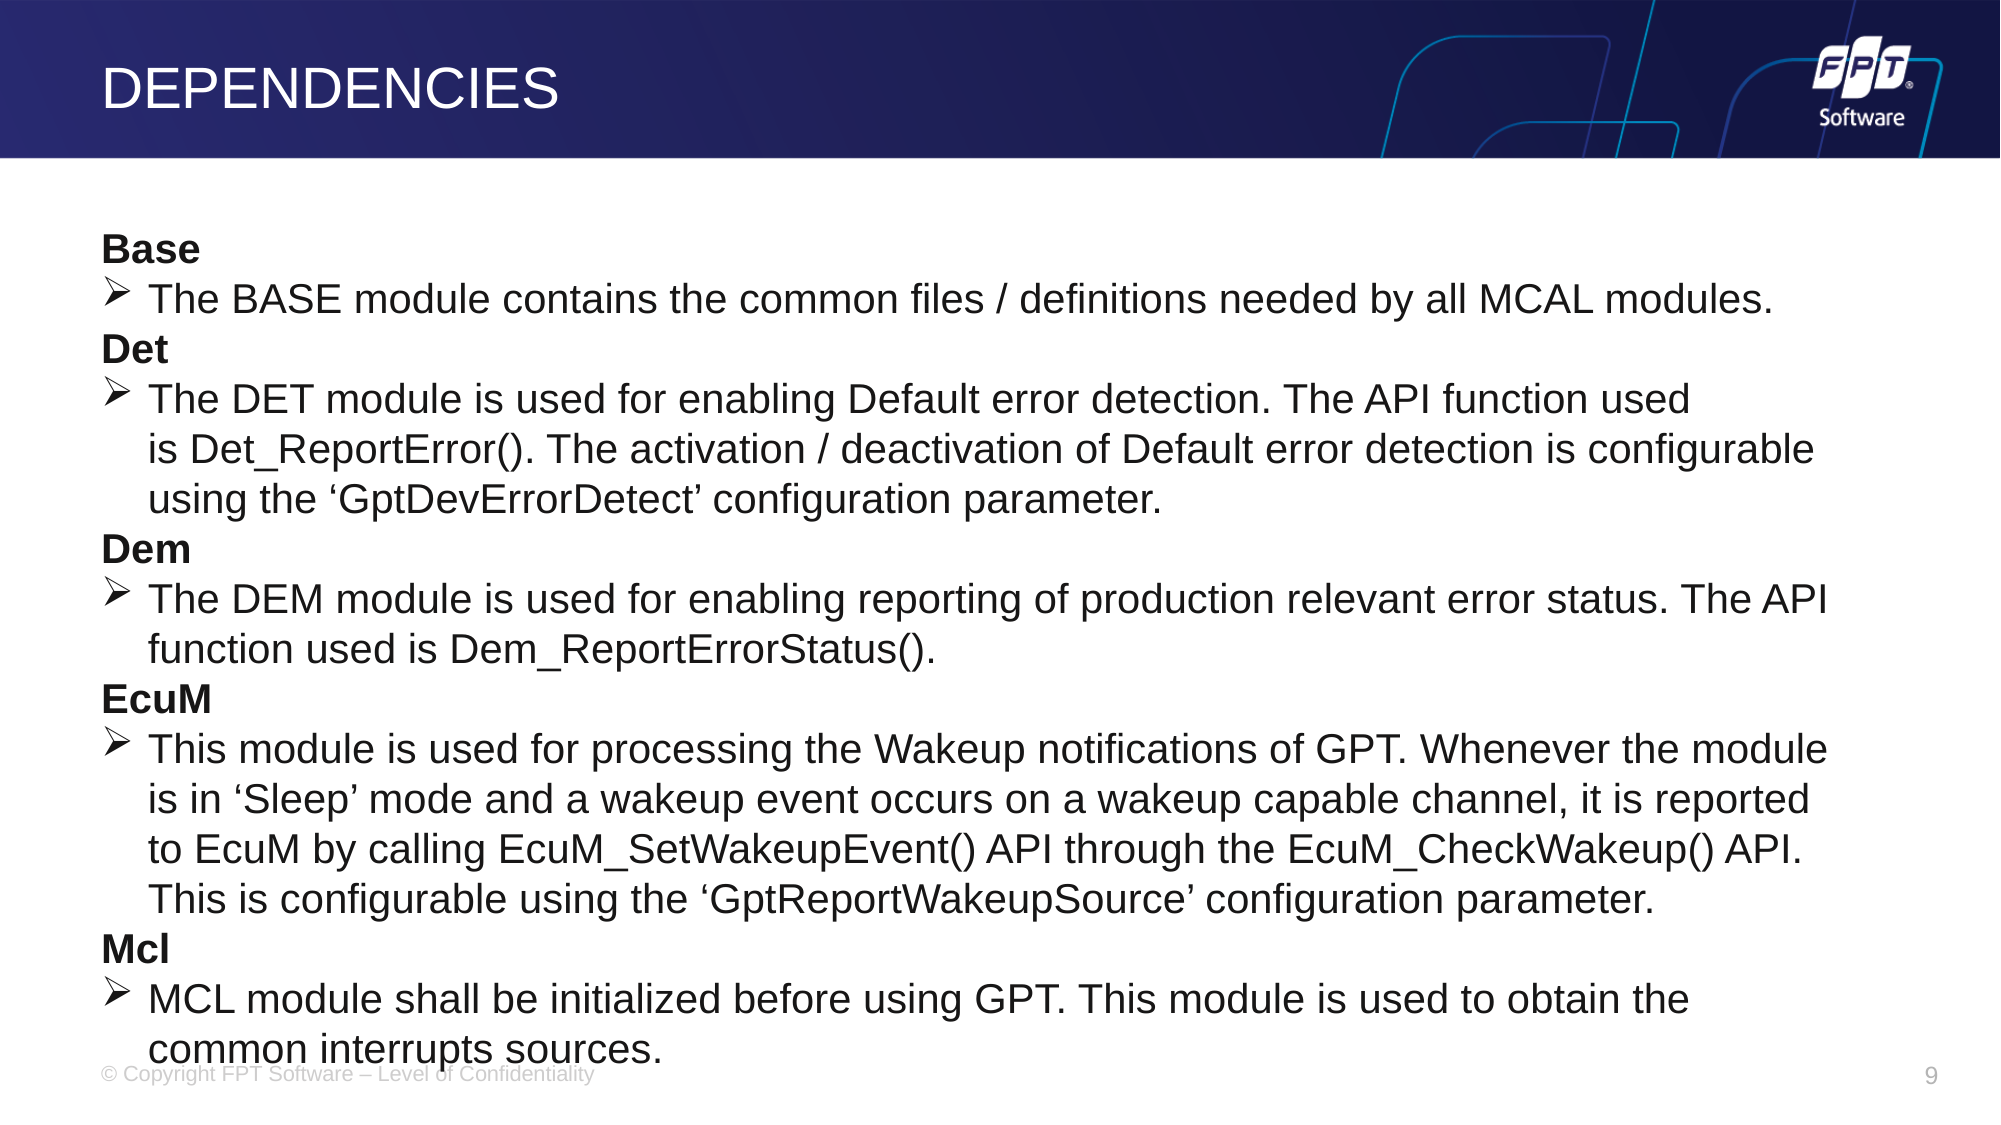

# DEPENDENCIES
Base
The BASE module contains the common files / definitions needed by all MCAL modules.
Det
The DET module is used for enabling Default error detection. The API function used is Det_ReportError(). The activation / deactivation of Default error detection is configurable using the ‘GptDevErrorDetect’ configuration parameter.
Dem
The DEM module is used for enabling reporting of production relevant error status. The API function used is Dem_ReportErrorStatus().
EcuM
This module is used for processing the Wakeup notifications of GPT. Whenever the module is in ‘Sleep’ mode and a wakeup event occurs on a wakeup capable channel, it is reported to EcuM by calling EcuM_SetWakeupEvent() API through the EcuM_CheckWakeup() API. This is configurable using the ‘GptReportWakeupSource’ configuration parameter.
Mcl
MCL module shall be initialized before using GPT. This module is used to obtain the common interrupts sources.
9